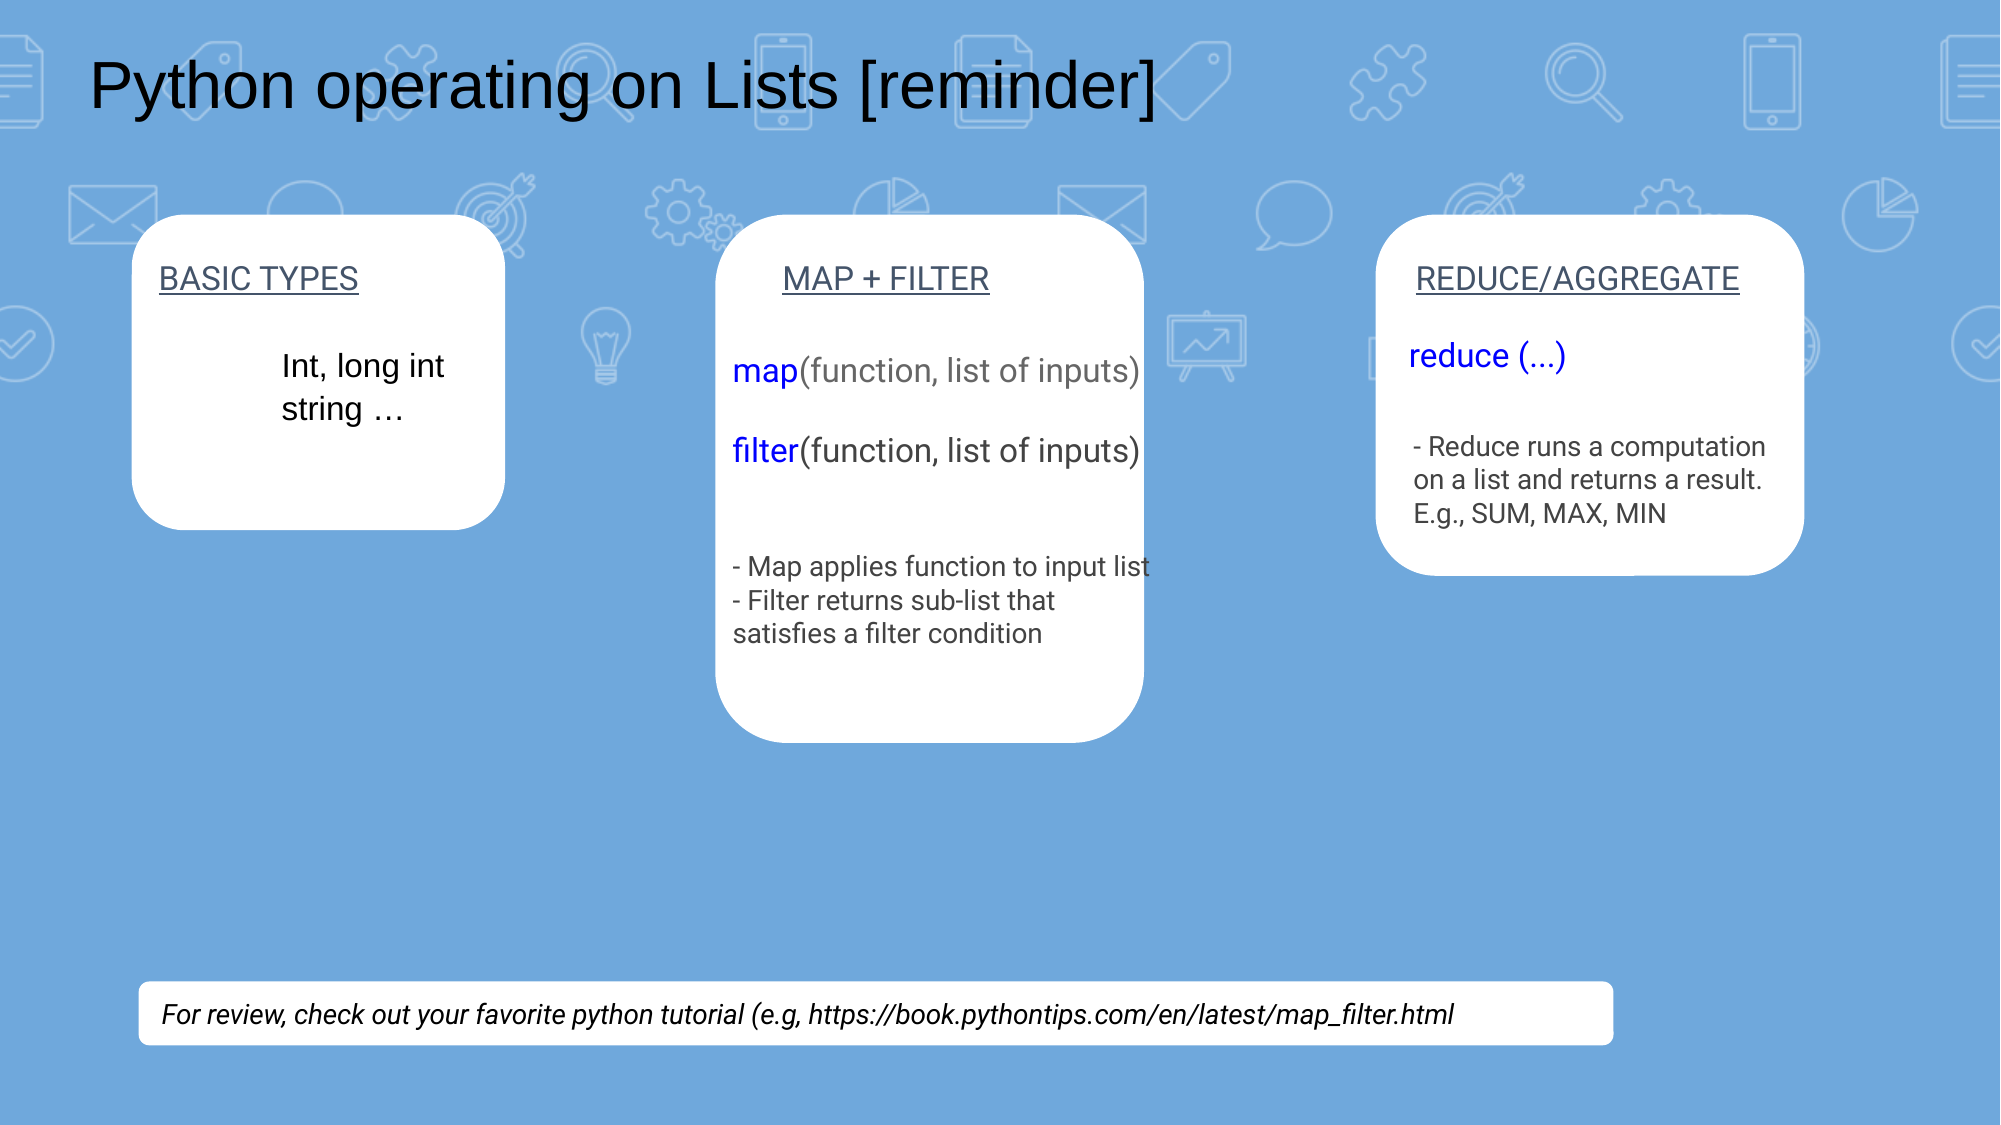

Python operating on Lists [reminder]

- Reduce runs a computation on a list and returns a result. E.g., SUM, MAX, MIN
MAP + FILTER
REDUCE/AGGREGATE
BASIC TYPES

map(function, list of inputs)

filter(function, list of inputs)

- Map applies function to input list
- Filter returns sub-list that satisfies a filter condition
	Int, long int
	string …

reduce (...)

For review, check out your favorite python tutorial (e.g, https://book.pythontips.com/en/latest/map_filter.html